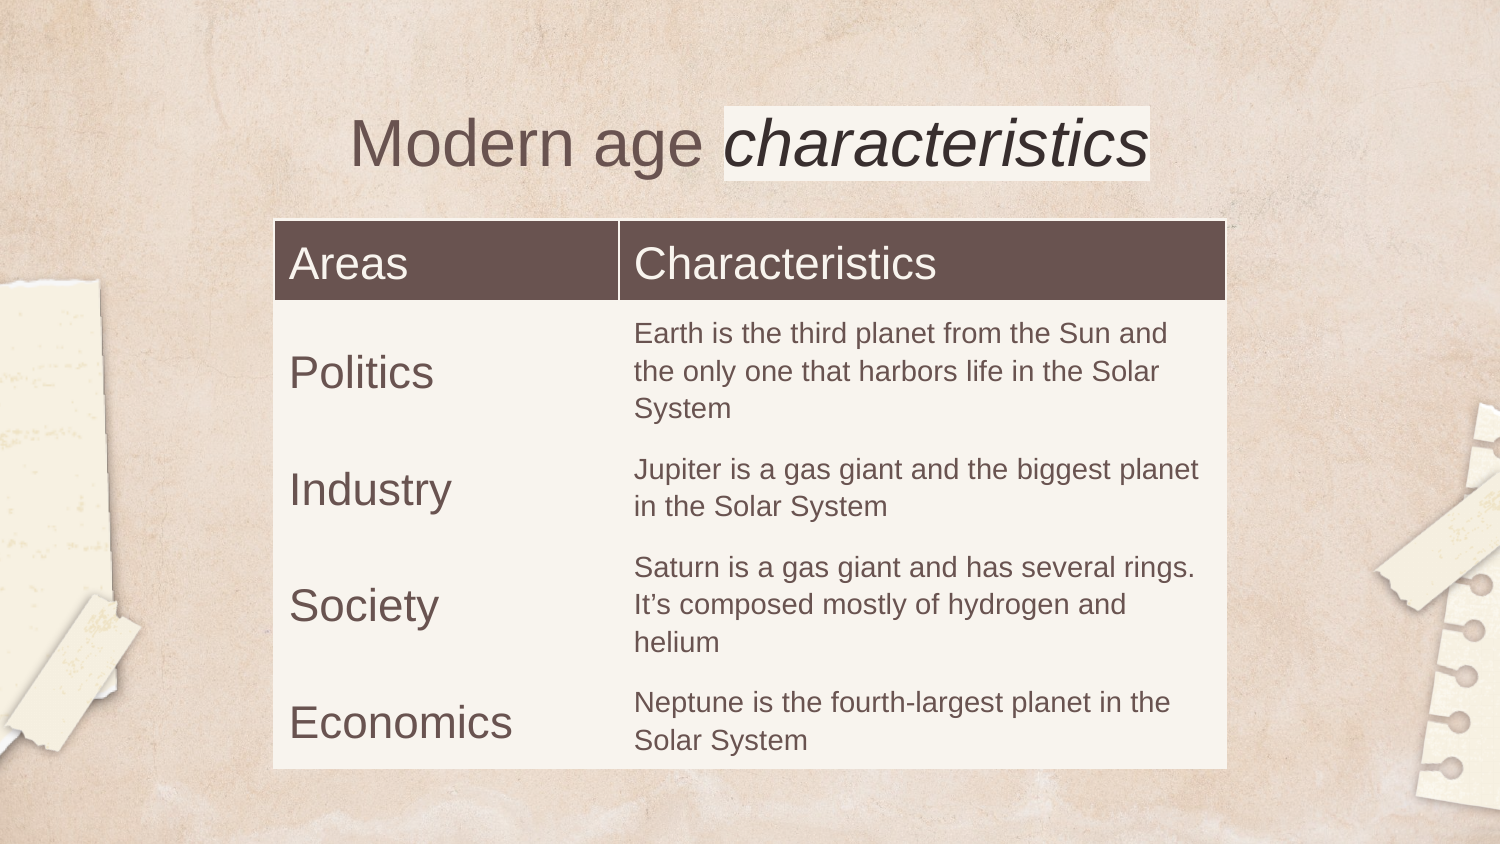

# Modern age characteristics
| Areas | Characteristics |
| --- | --- |
| Politics | Earth is the third planet from the Sun and the only one that harbors life in the Solar System |
| Industry | Jupiter is a gas giant and the biggest planet in the Solar System |
| Society | Saturn is a gas giant and has several rings. It’s composed mostly of hydrogen and helium |
| Economics | Neptune is the fourth-largest planet in the Solar System |